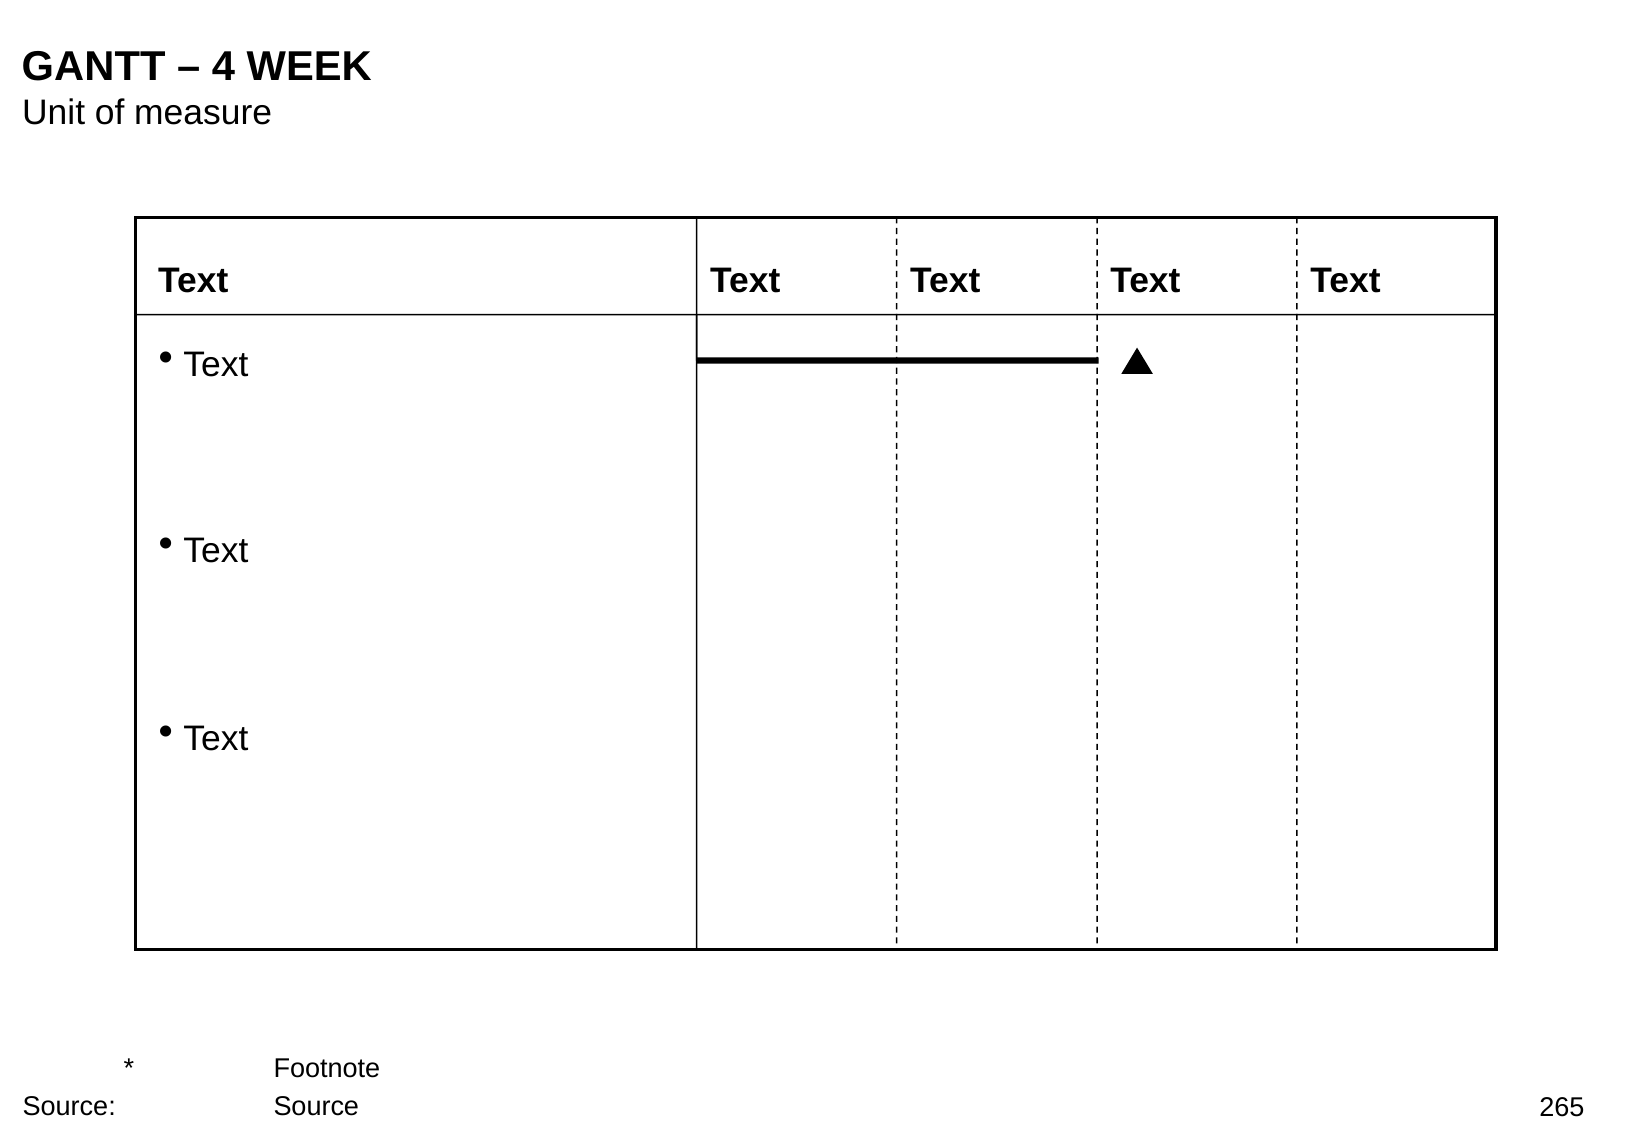

# GANTT – 4 WEEK
Unit of measure

Text
Text
Text
Text
Text

Text

Text
Text
	*	Footnote
Source:		Source
265